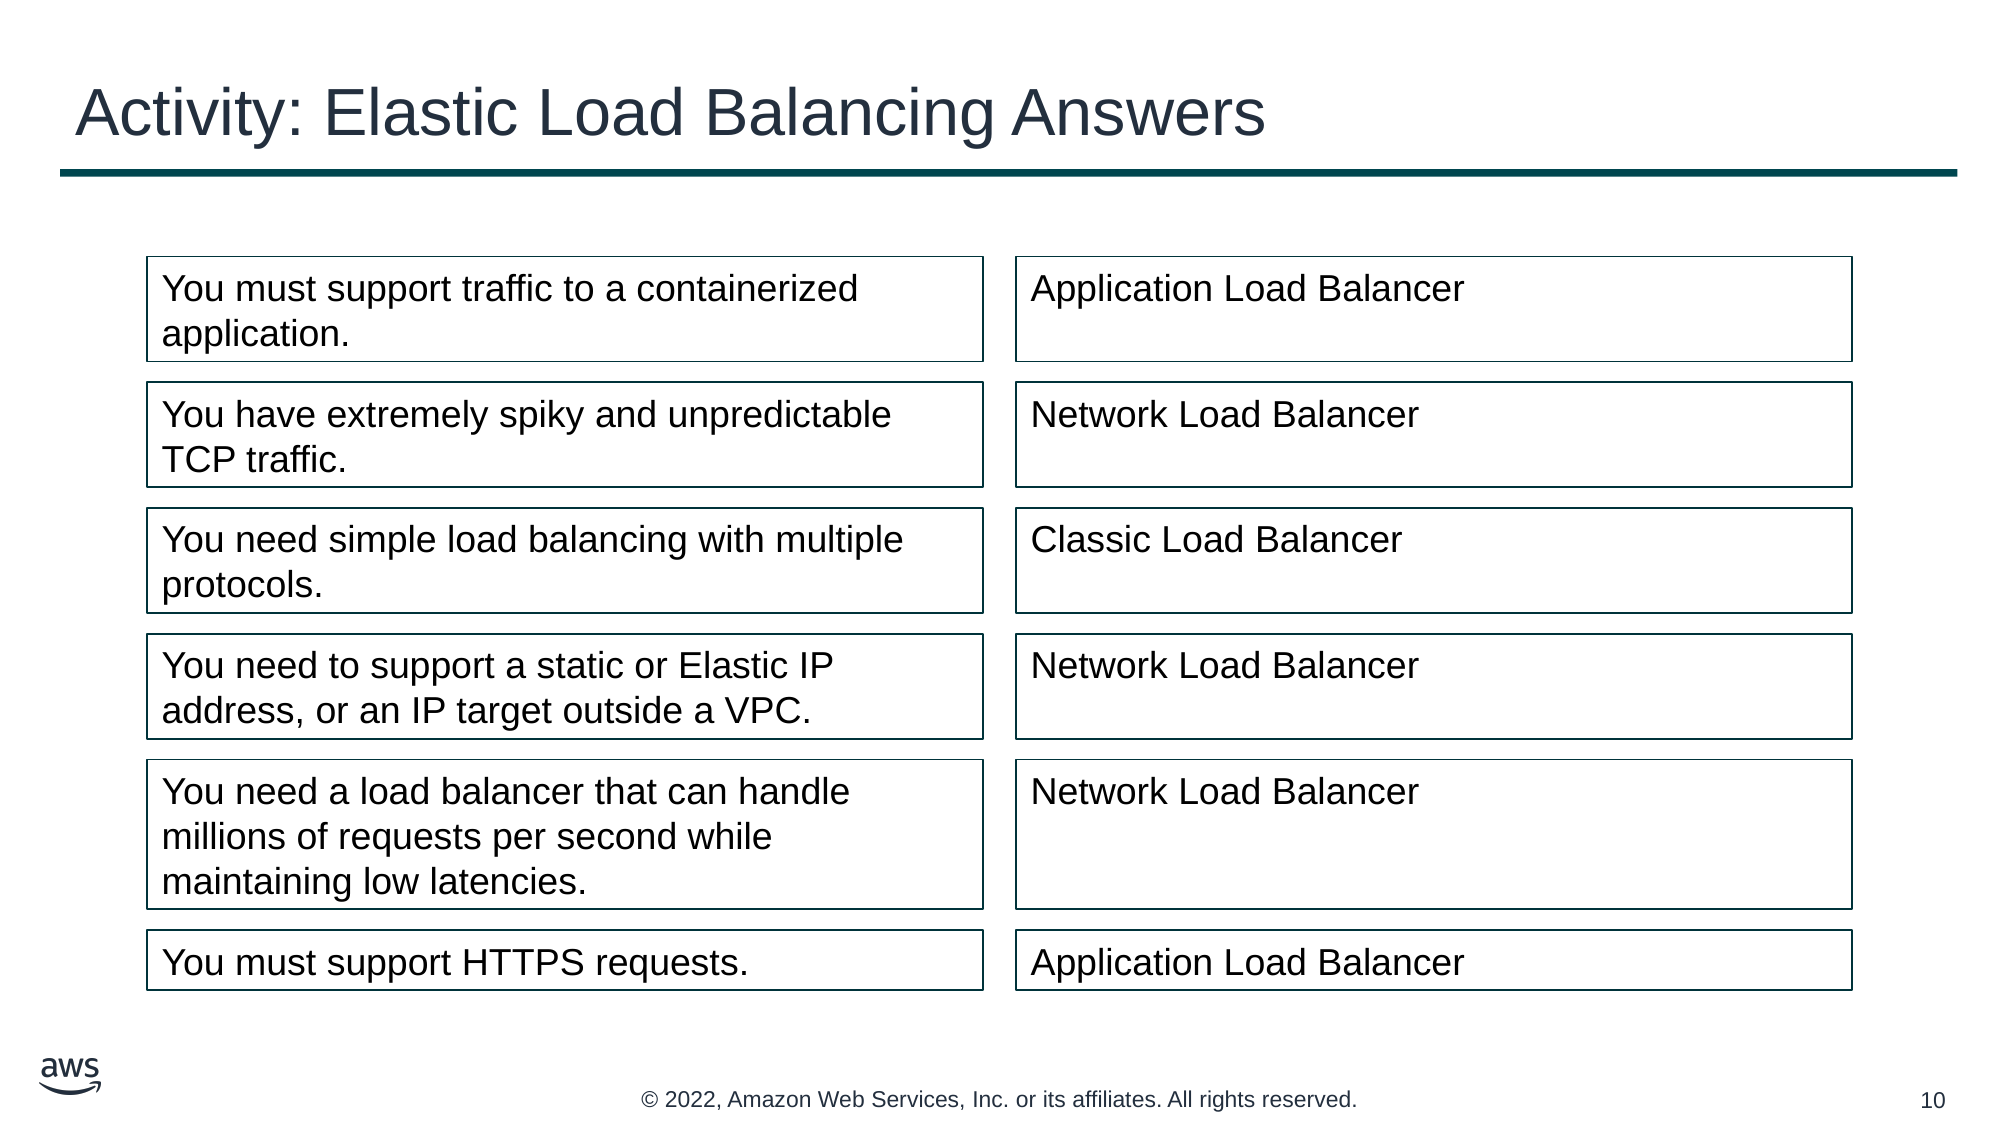

# Activity: Elastic Load Balancing Answers
You must support traffic to a containerized application.
Application Load Balancer
You have extremely spiky and unpredictable TCP traffic.
Network Load Balancer
You need simple load balancing with multiple protocols.
Classic Load Balancer
You need to support a static or Elastic IP address, or an IP target outside a VPC.
Network Load Balancer
You need a load balancer that can handle millions of requests per second while maintaining low latencies.
Network Load Balancer
You must support HTTPS requests.
Application Load Balancer
10